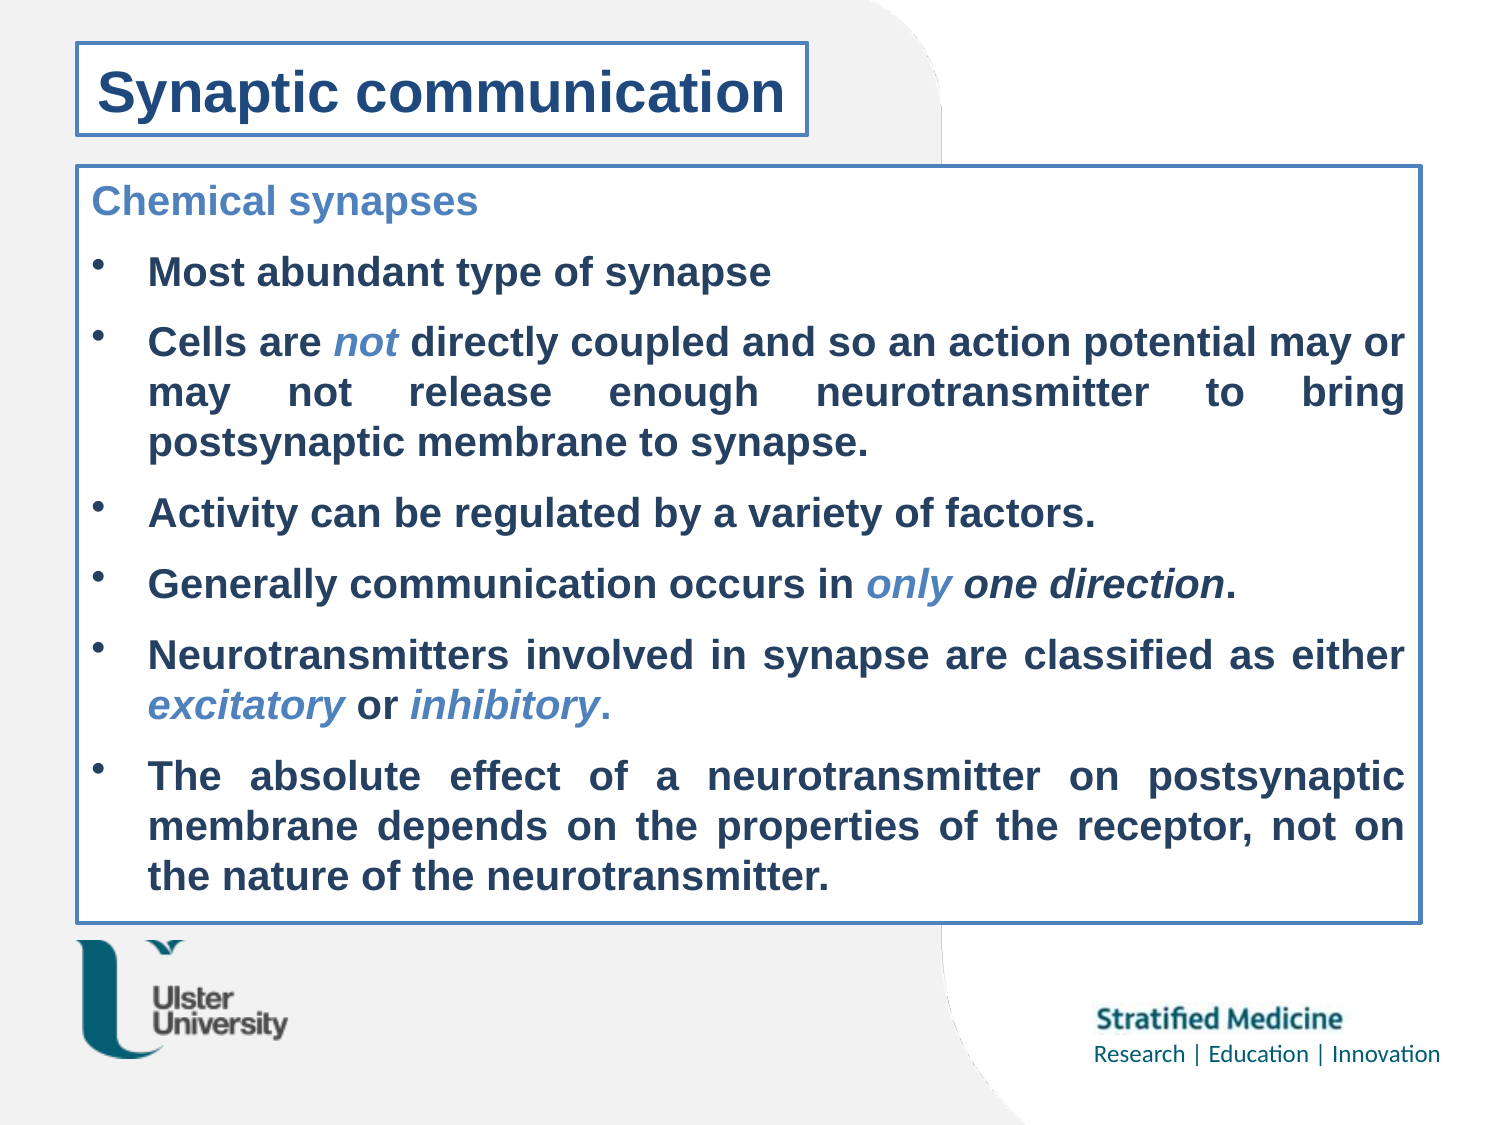

Synaptic communication
Chemical synapses
Most abundant type of synapse
Cells are not directly coupled and so an action potential may or may not release enough neurotransmitter to bring postsynaptic membrane to synapse.
Activity can be regulated by a variety of factors.
Generally communication occurs in only one direction.
Neurotransmitters involved in synapse are classified as either excitatory or inhibitory.
The absolute effect of a neurotransmitter on postsynaptic membrane depends on the properties of the receptor, not on the nature of the neurotransmitter.